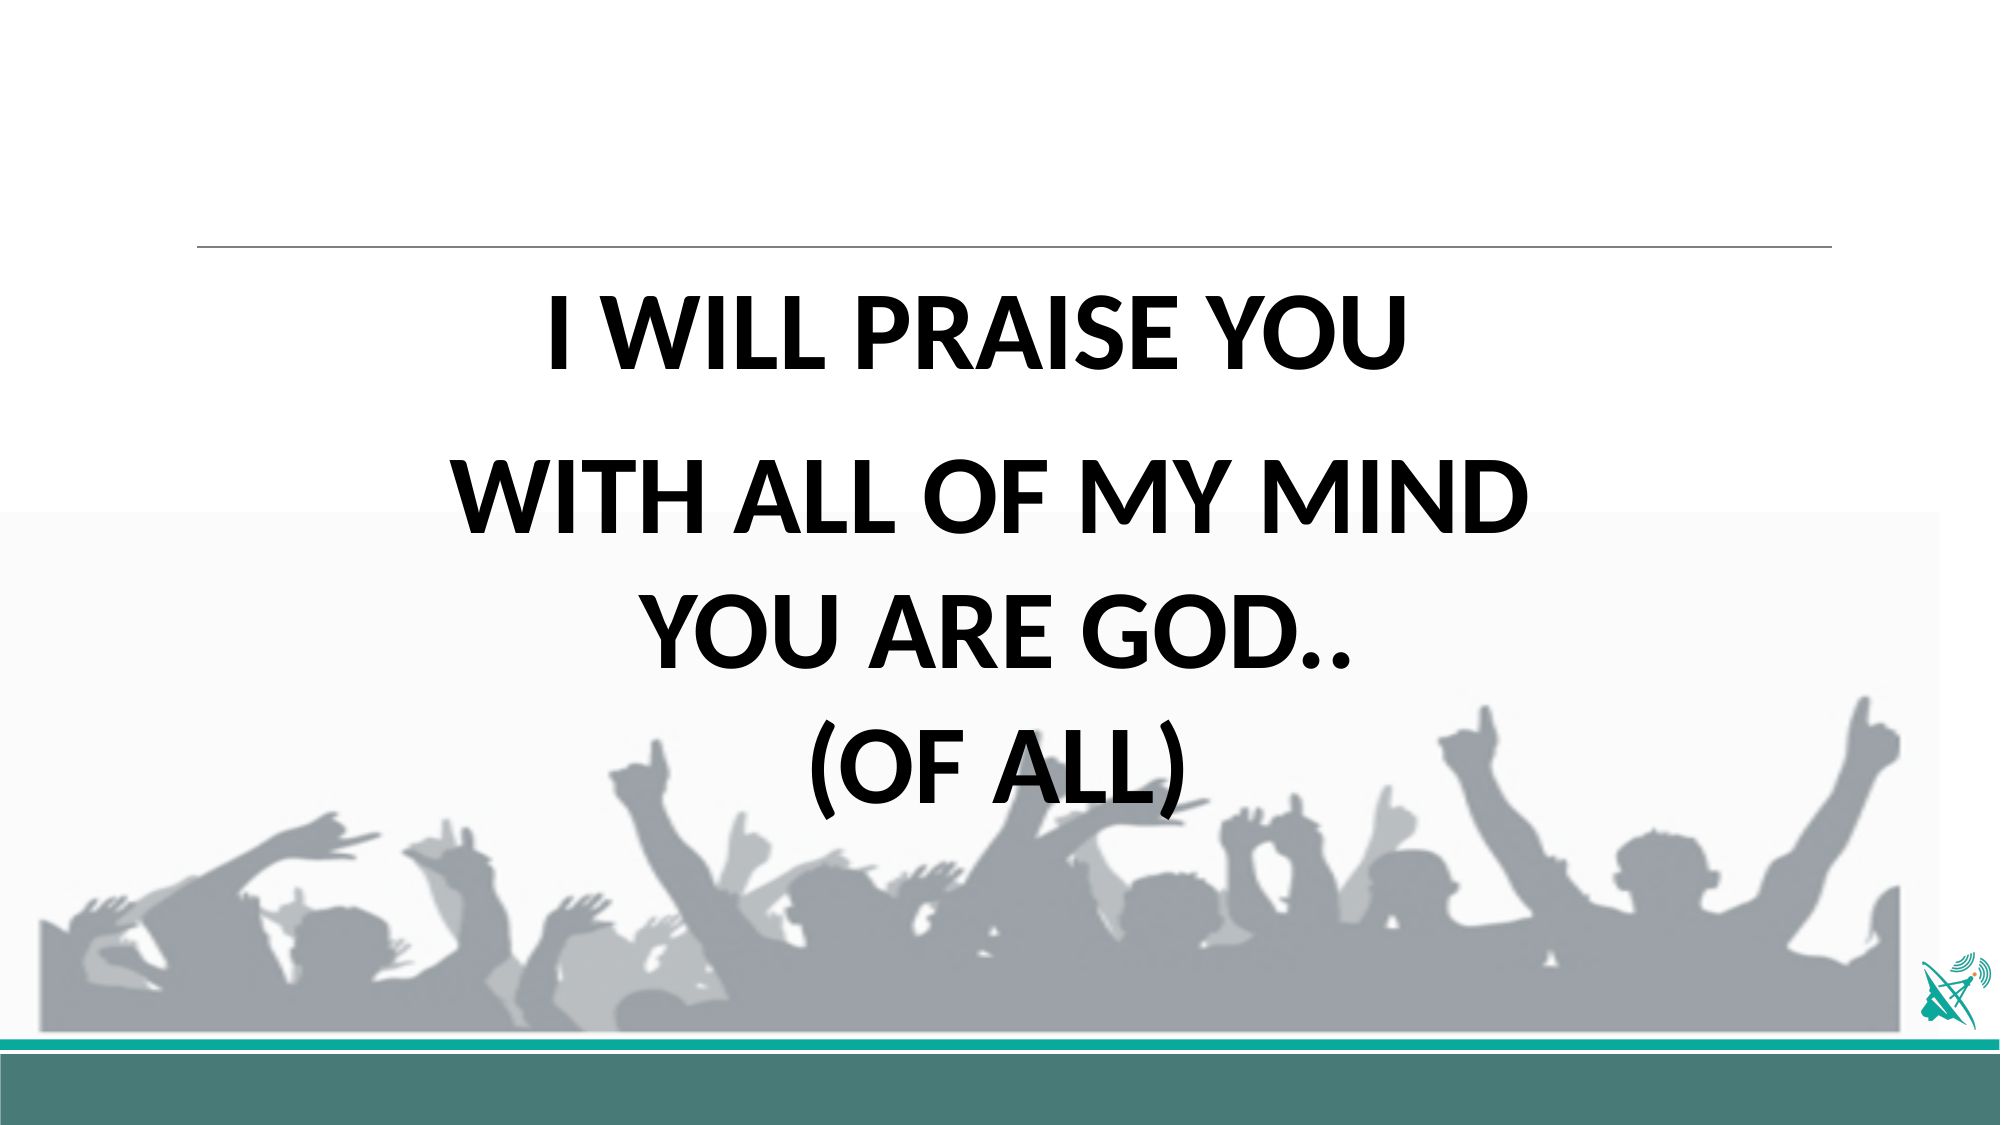

I WILL PRAISE YOU
WITH ALL OF MY MIND
YOU ARE GOD..
(OF ALL)